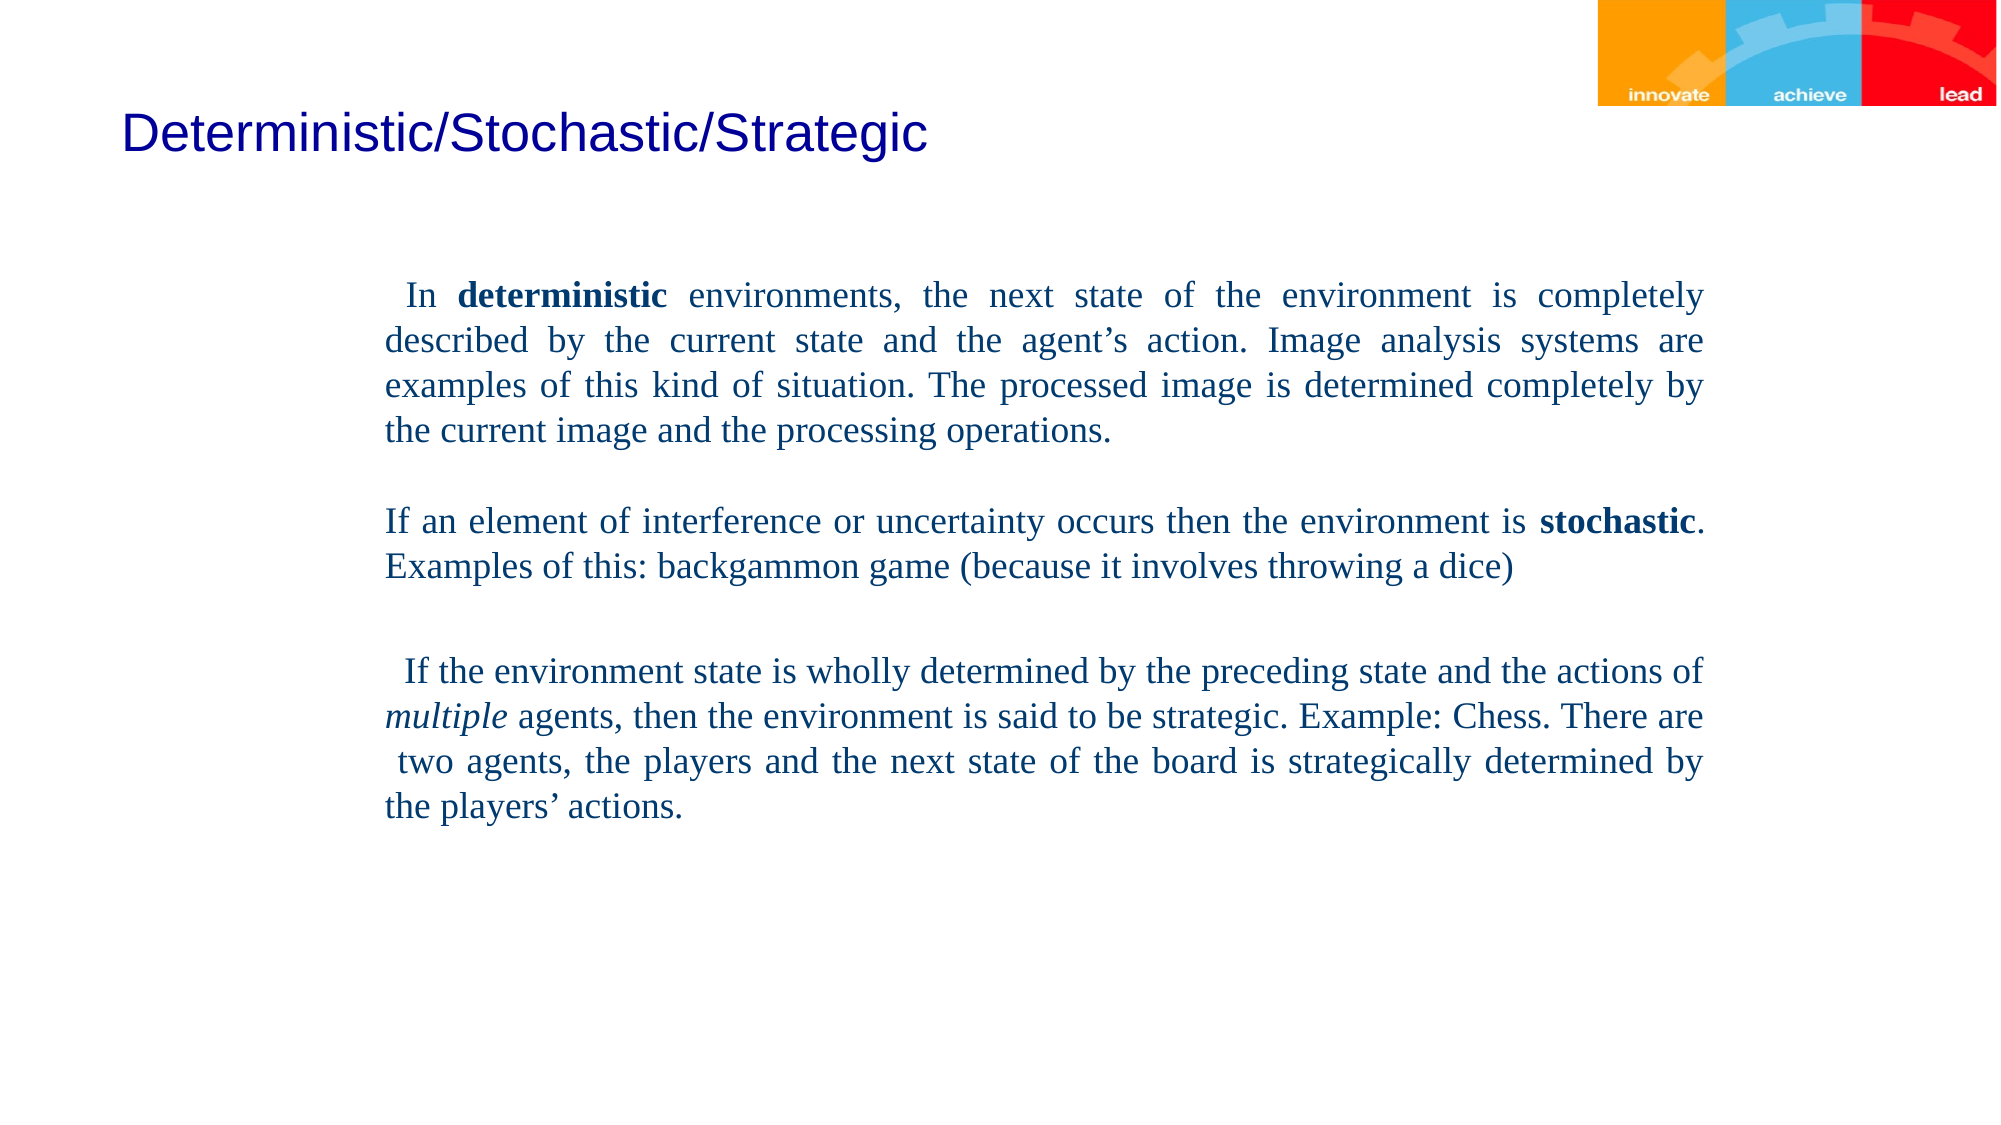

# Deterministic/Stochastic/Strategic
 In deterministic environments, the next state of the environment is completely described by the current state and the agent’s action. Image analysis systems are examples of this kind of situation. The processed image is determined completely by the current image and the processing operations.

If an element of interference or uncertainty occurs then the environment is stochastic. Examples of this: backgammon game (because it involves throwing a dice)

  If the environment state is wholly determined by the preceding state and the actions of multiple agents, then the environment is said to be strategic. Example: Chess. There are  two agents, the players and the next state of the board is strategically determined by the players’ actions.